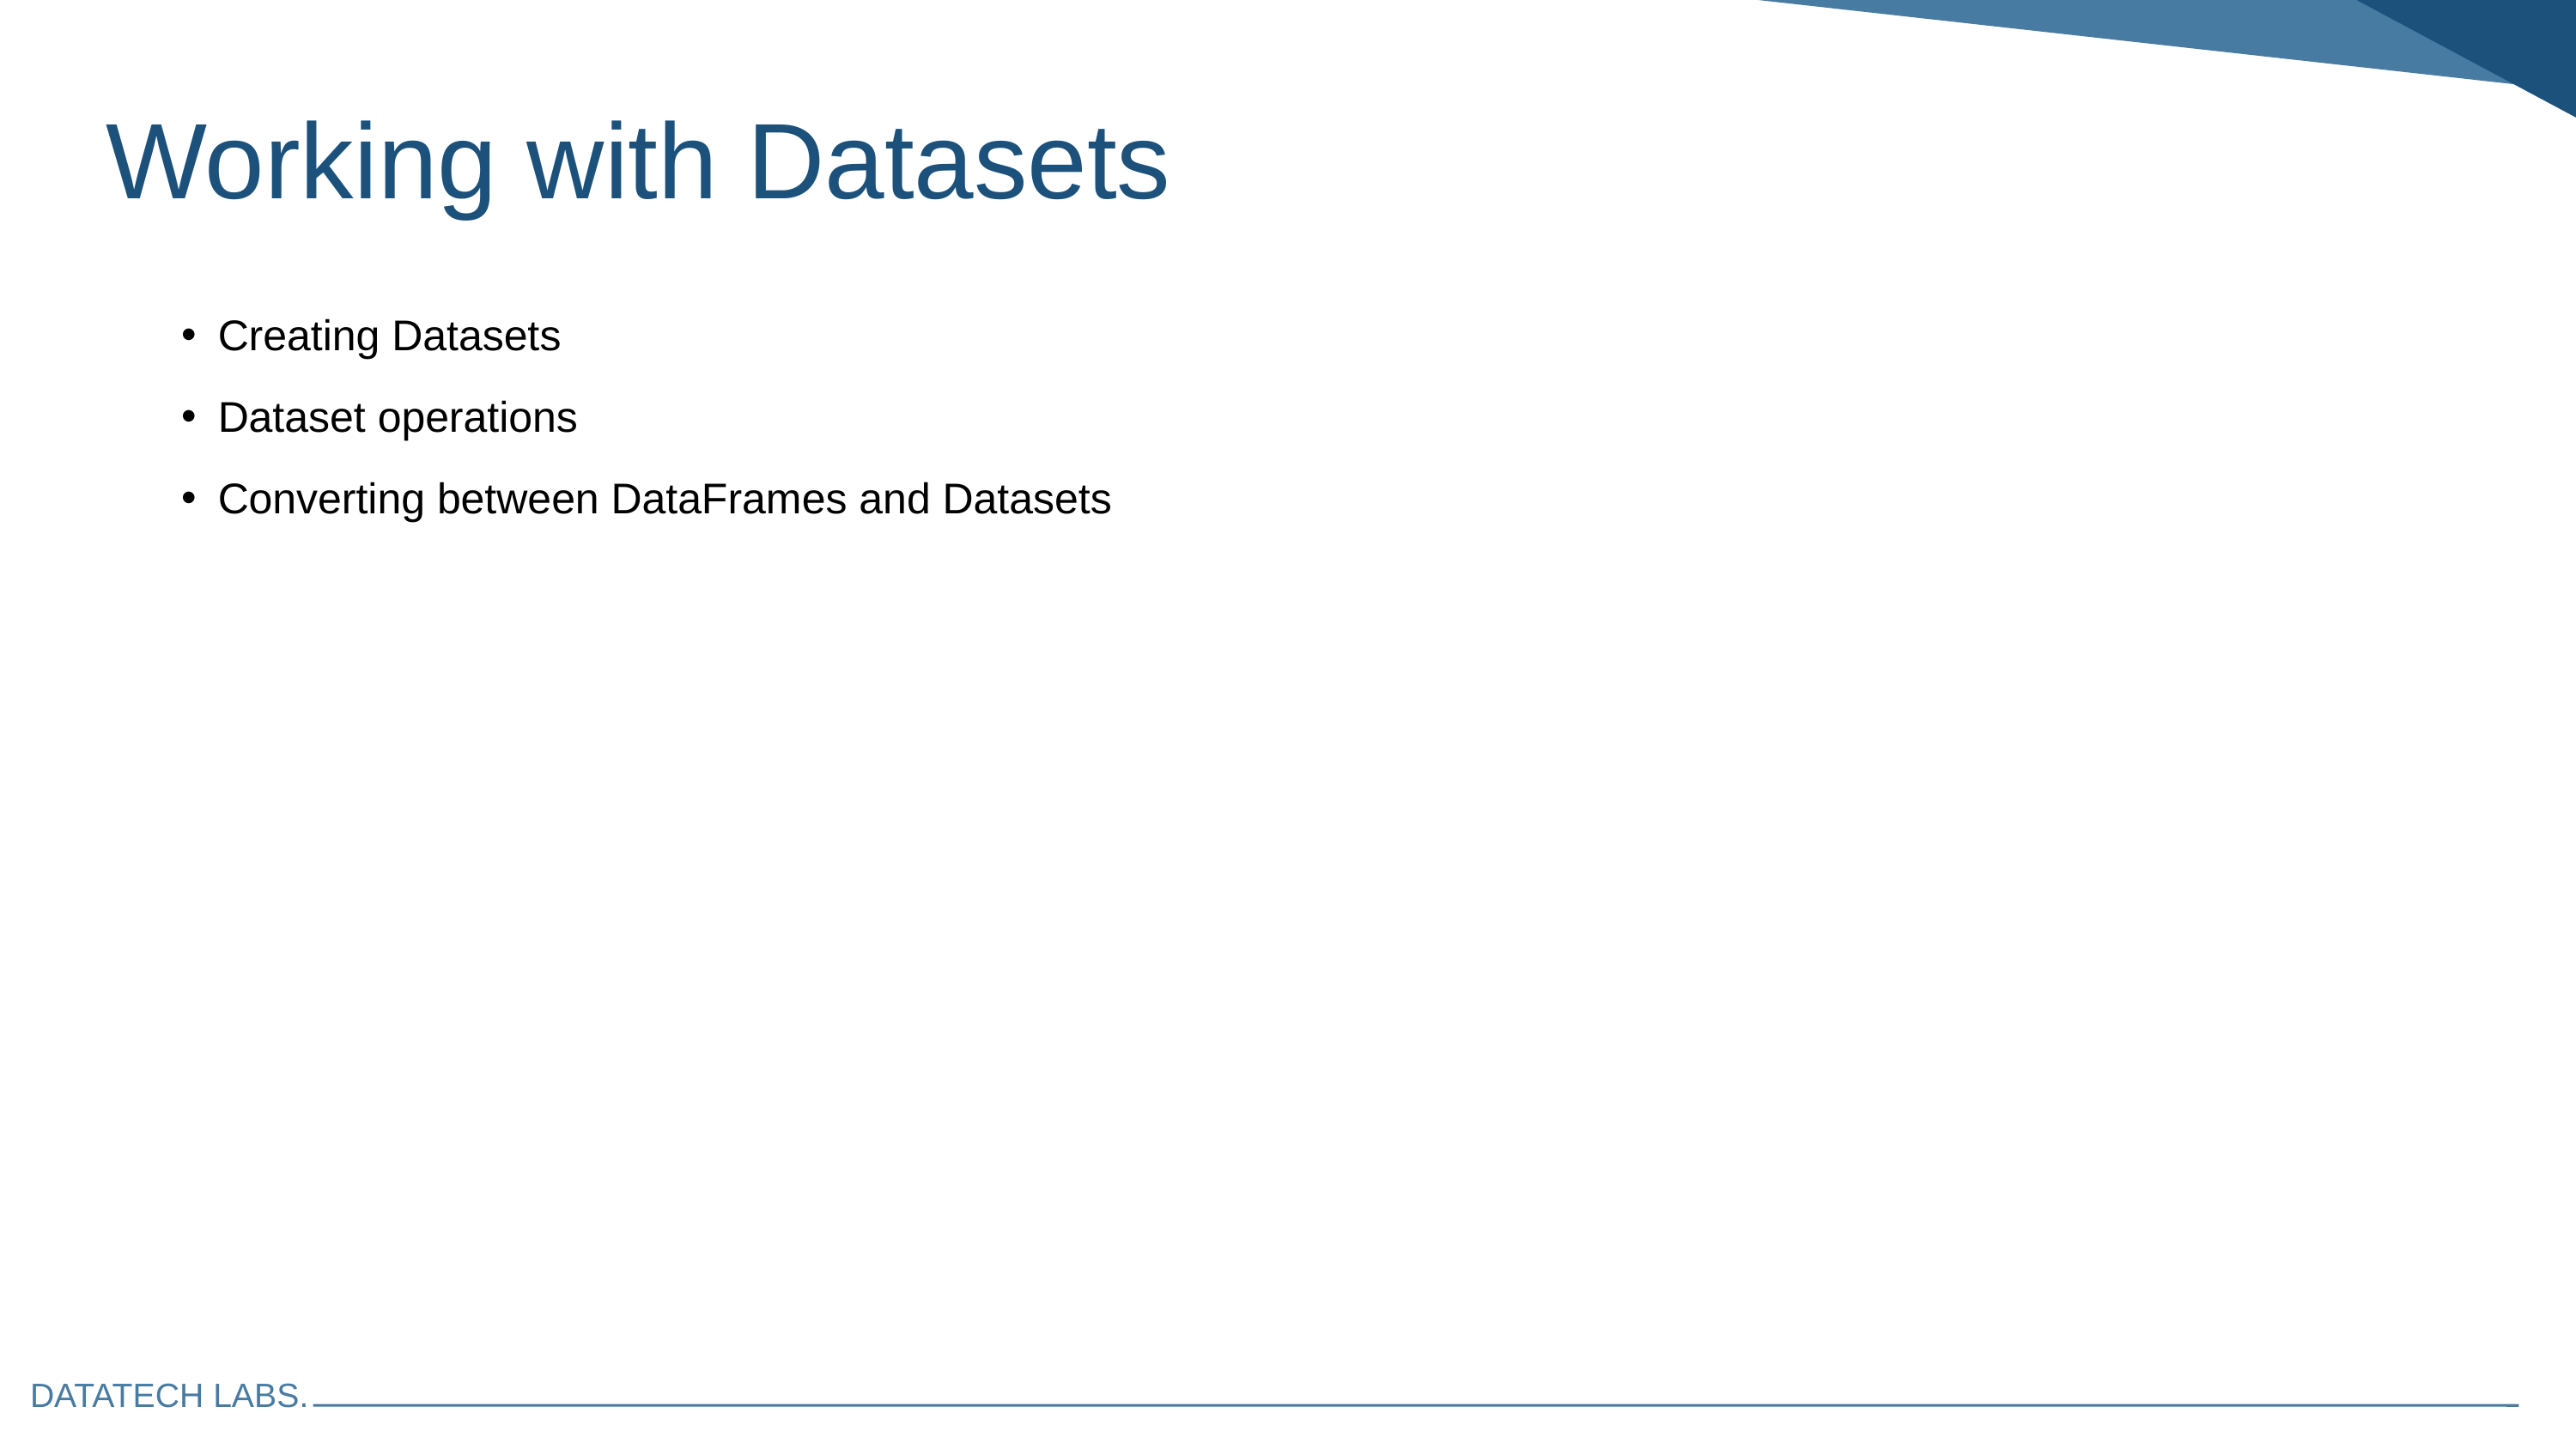

Working with Datasets
Creating Datasets
Dataset operations
Converting between DataFrames and Datasets
DATATECH LABS.